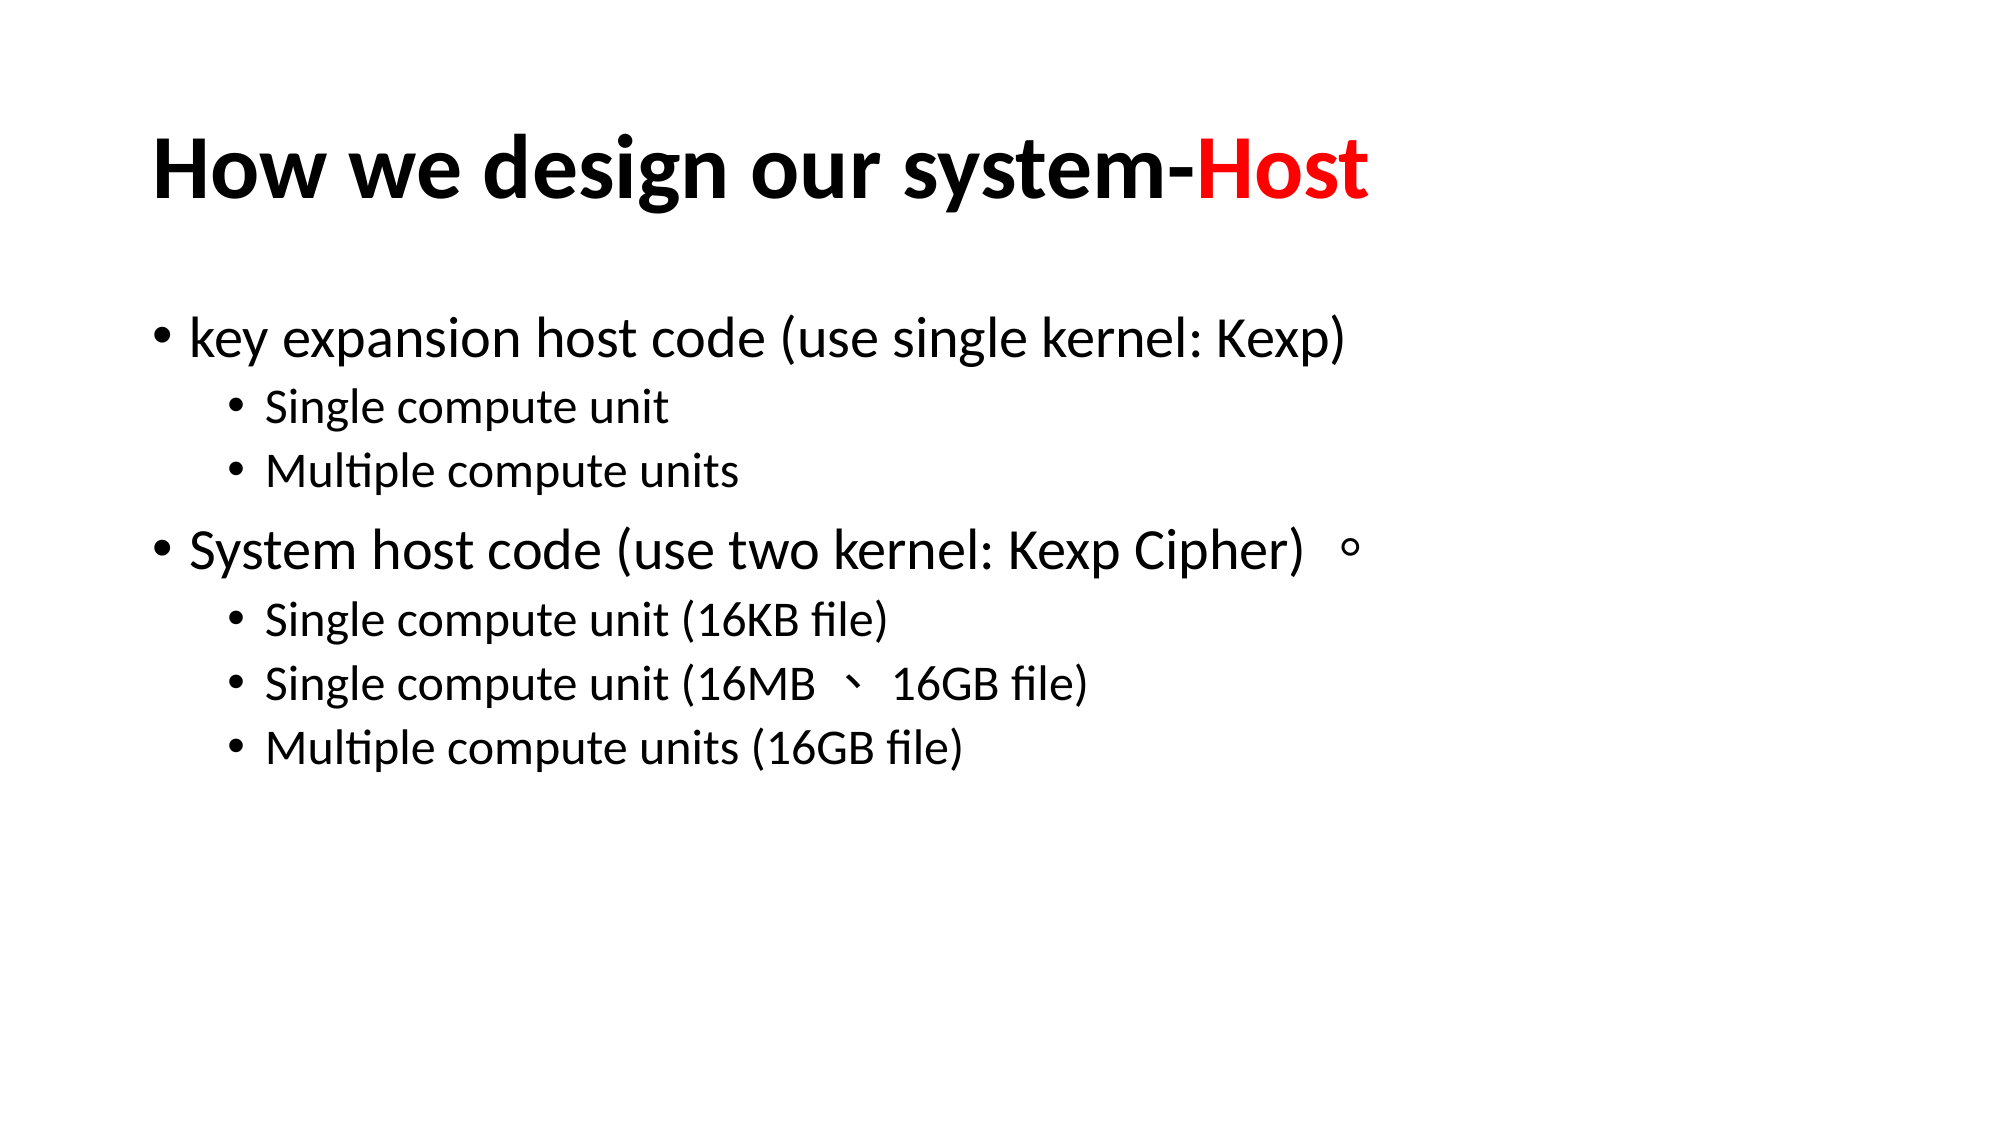

# How we design our system-Host
key expansion host code (use single kernel: Kexp)
Single compute unit
Multiple compute units
System host code (use two kernel: Kexp Cipher)。
Single compute unit (16KB file)
Single compute unit (16MB、16GB file)
Multiple compute units (16GB file)